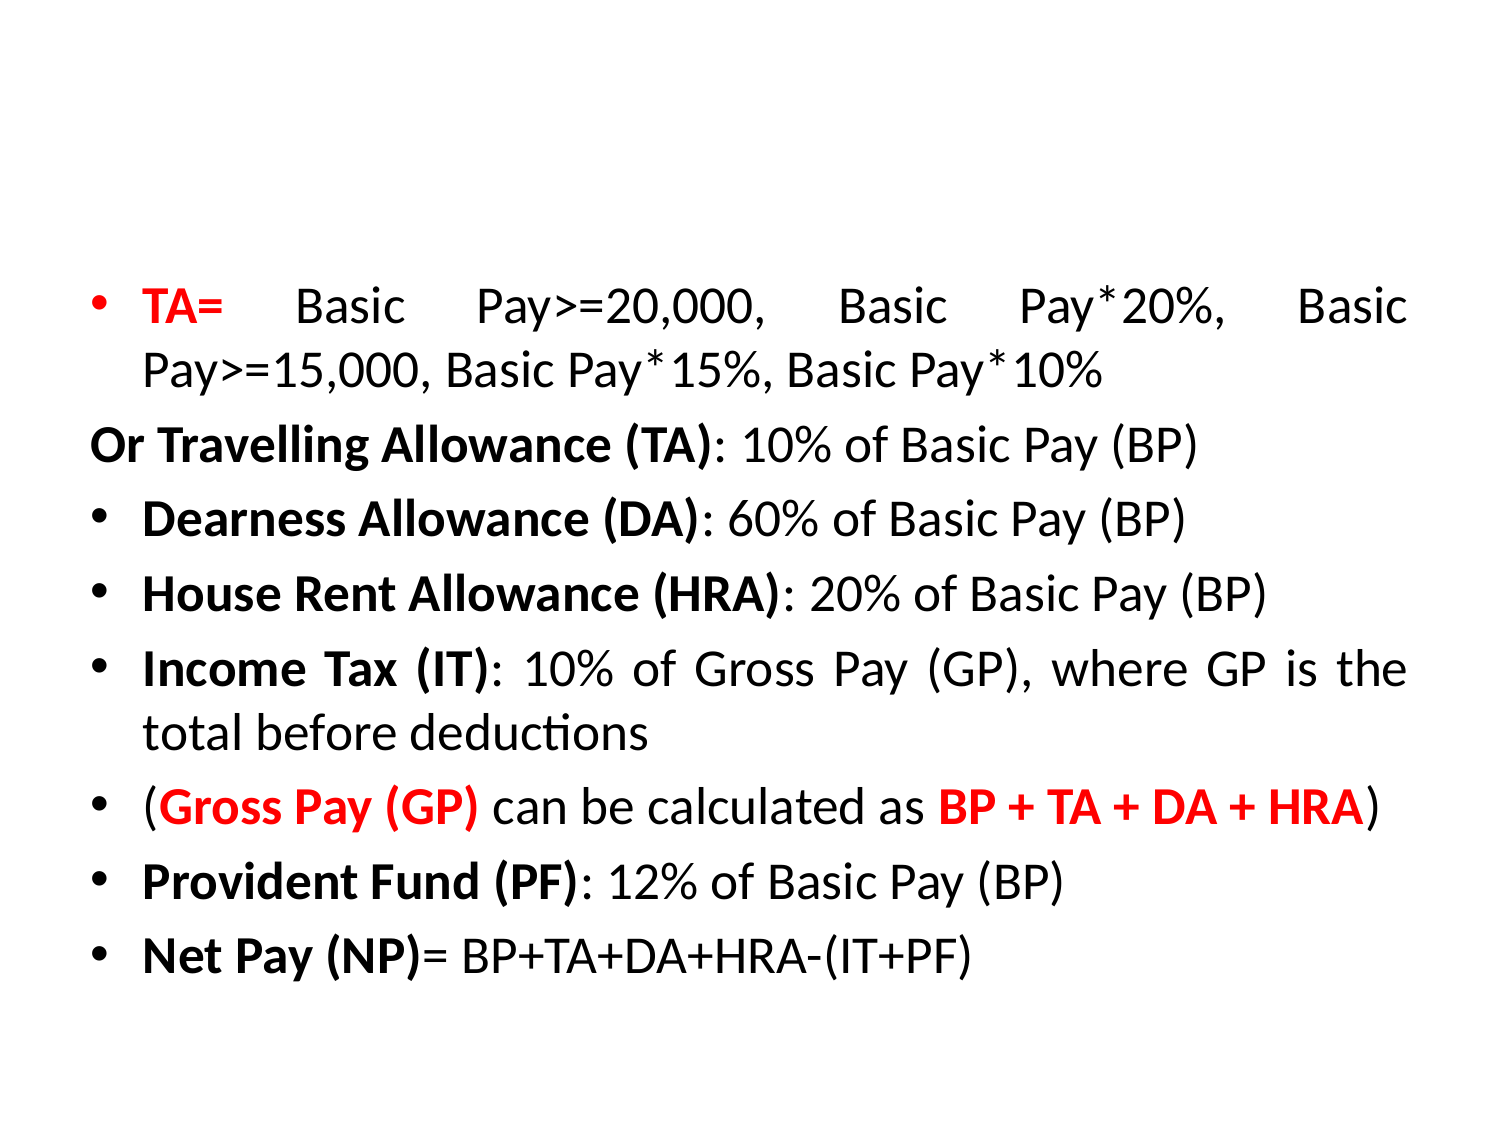

TA= Basic Pay>=20,000, Basic Pay*20%, Basic Pay>=15,000, Basic Pay*15%, Basic Pay*10%
Or Travelling Allowance (TA): 10% of Basic Pay (BP)
Dearness Allowance (DA): 60% of Basic Pay (BP)
House Rent Allowance (HRA): 20% of Basic Pay (BP)
Income Tax (IT): 10% of Gross Pay (GP), where GP is the total before deductions
(Gross Pay (GP) can be calculated as BP + TA + DA + HRA)
Provident Fund (PF): 12% of Basic Pay (BP)
Net Pay (NP)= BP+TA+DA+HRA-(IT+PF)